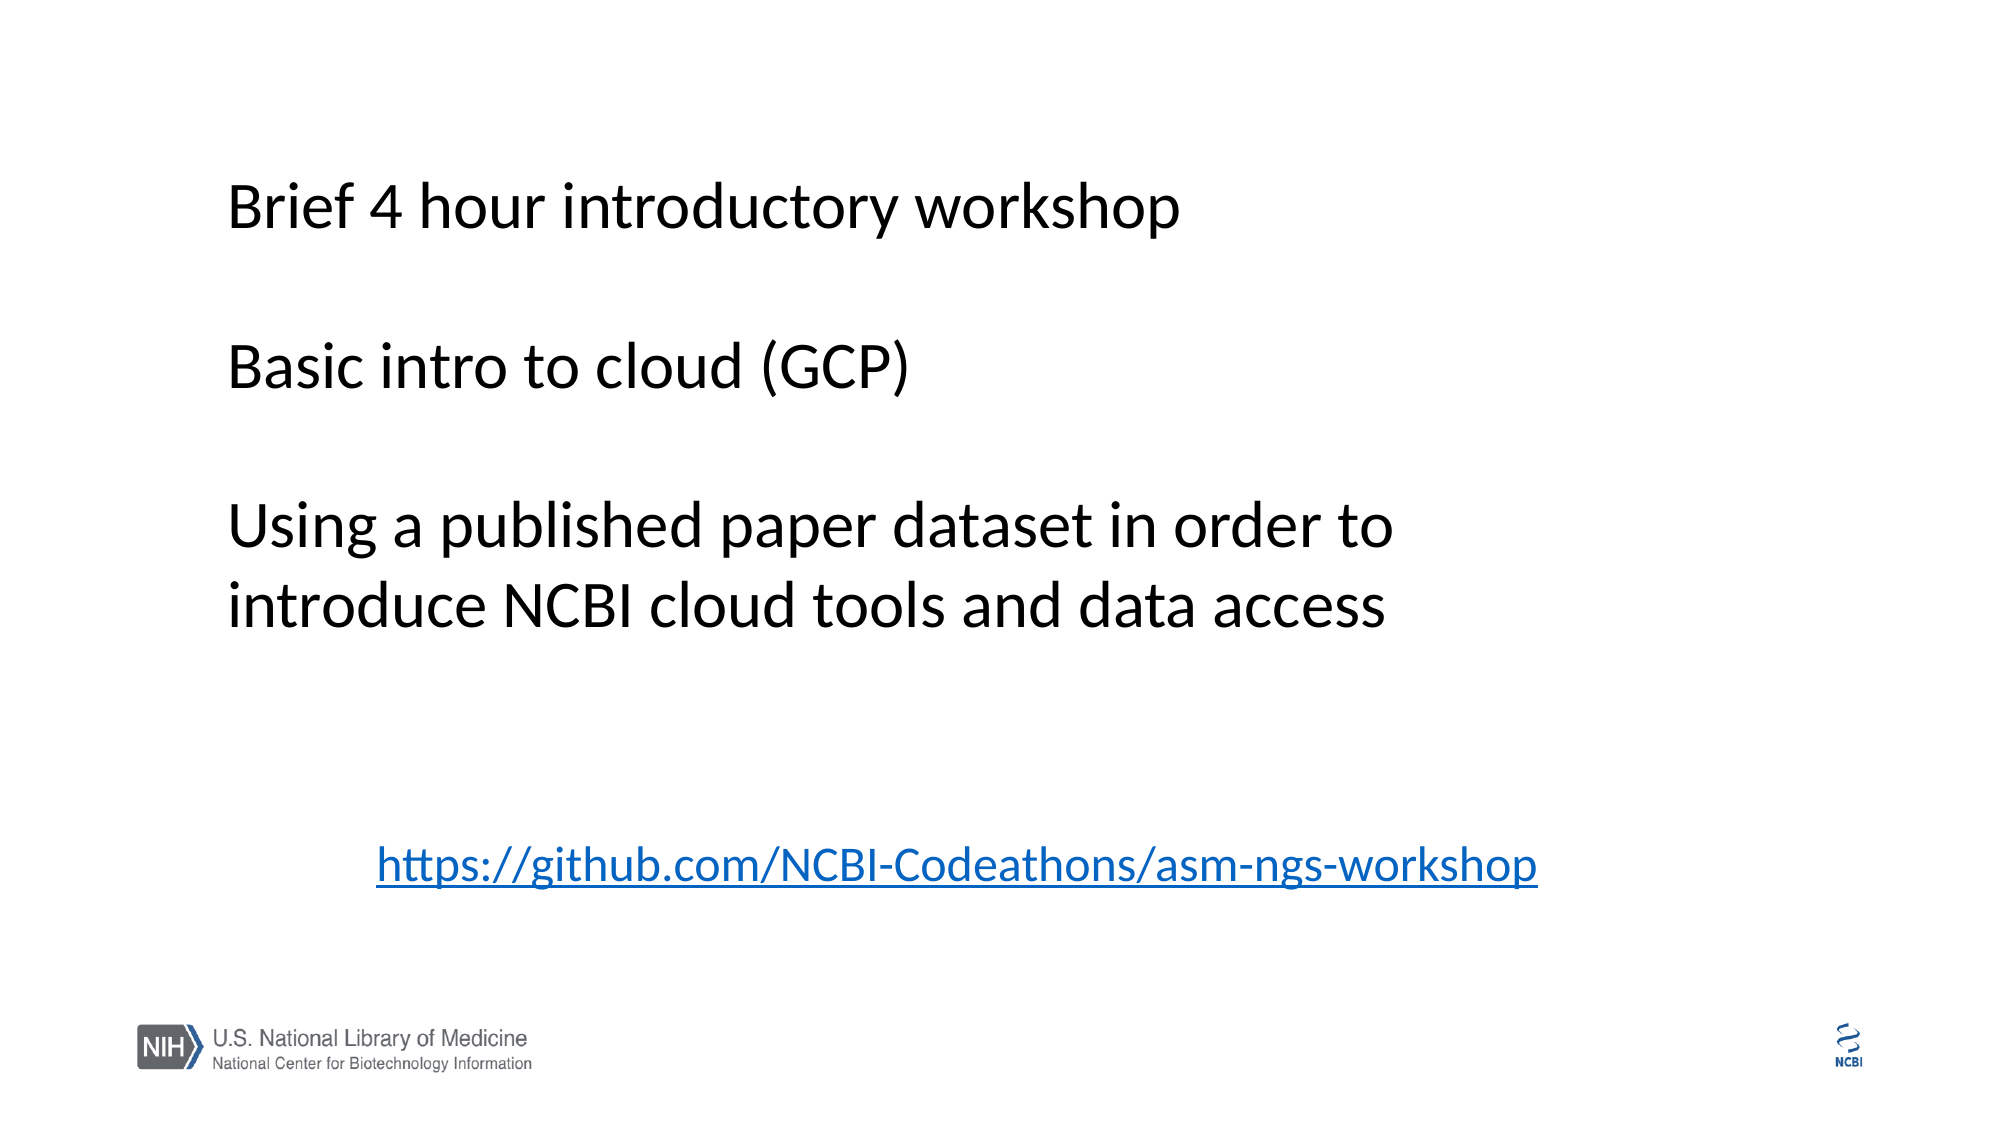

Brief 4 hour introductory workshop

Basic intro to cloud (GCP)

Using a published paper dataset in order to
introduce NCBI cloud tools and data access

https://github.com/NCBI-Codeathons/asm-ngs-workshop